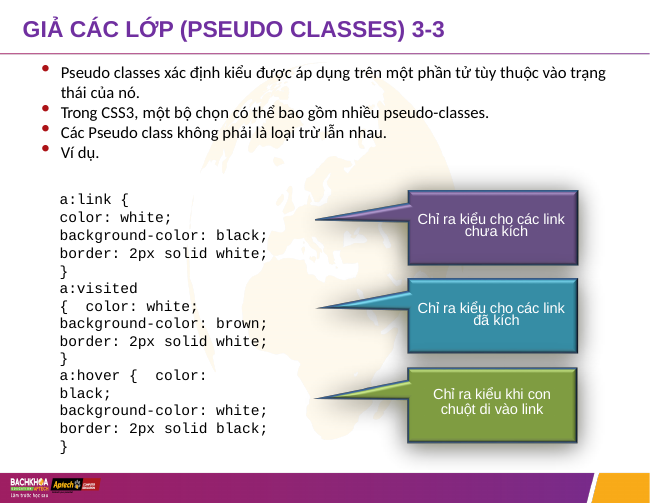

# GIẢ CÁC LỚP (PSEUDO CLASSES) 3-3
Pseudo classes xác định kiểu được áp dụng trên một phần tử tùy thuộc vào trạng  thái của nó.
Trong CSS3, một bộ chọn có thể bao gồm nhiều pseudo-classes.
Các Pseudo class không phải là loại trừ lẫn nhau.
Ví dụ.

a:link {
color: white;
background-color: black;
border: 2px solid white;
}
a:visited {  color: white;
background-color: brown;  border: 2px solid white;
}
a:hover {  color: black;
background-color: white;  border: 2px solid black;
}
Chỉ ra kiểu cho các link  chưa kích

Chỉ ra kiểu cho các link  đã kích

Chỉ ra kiểu khi con
chuột di vào link
30